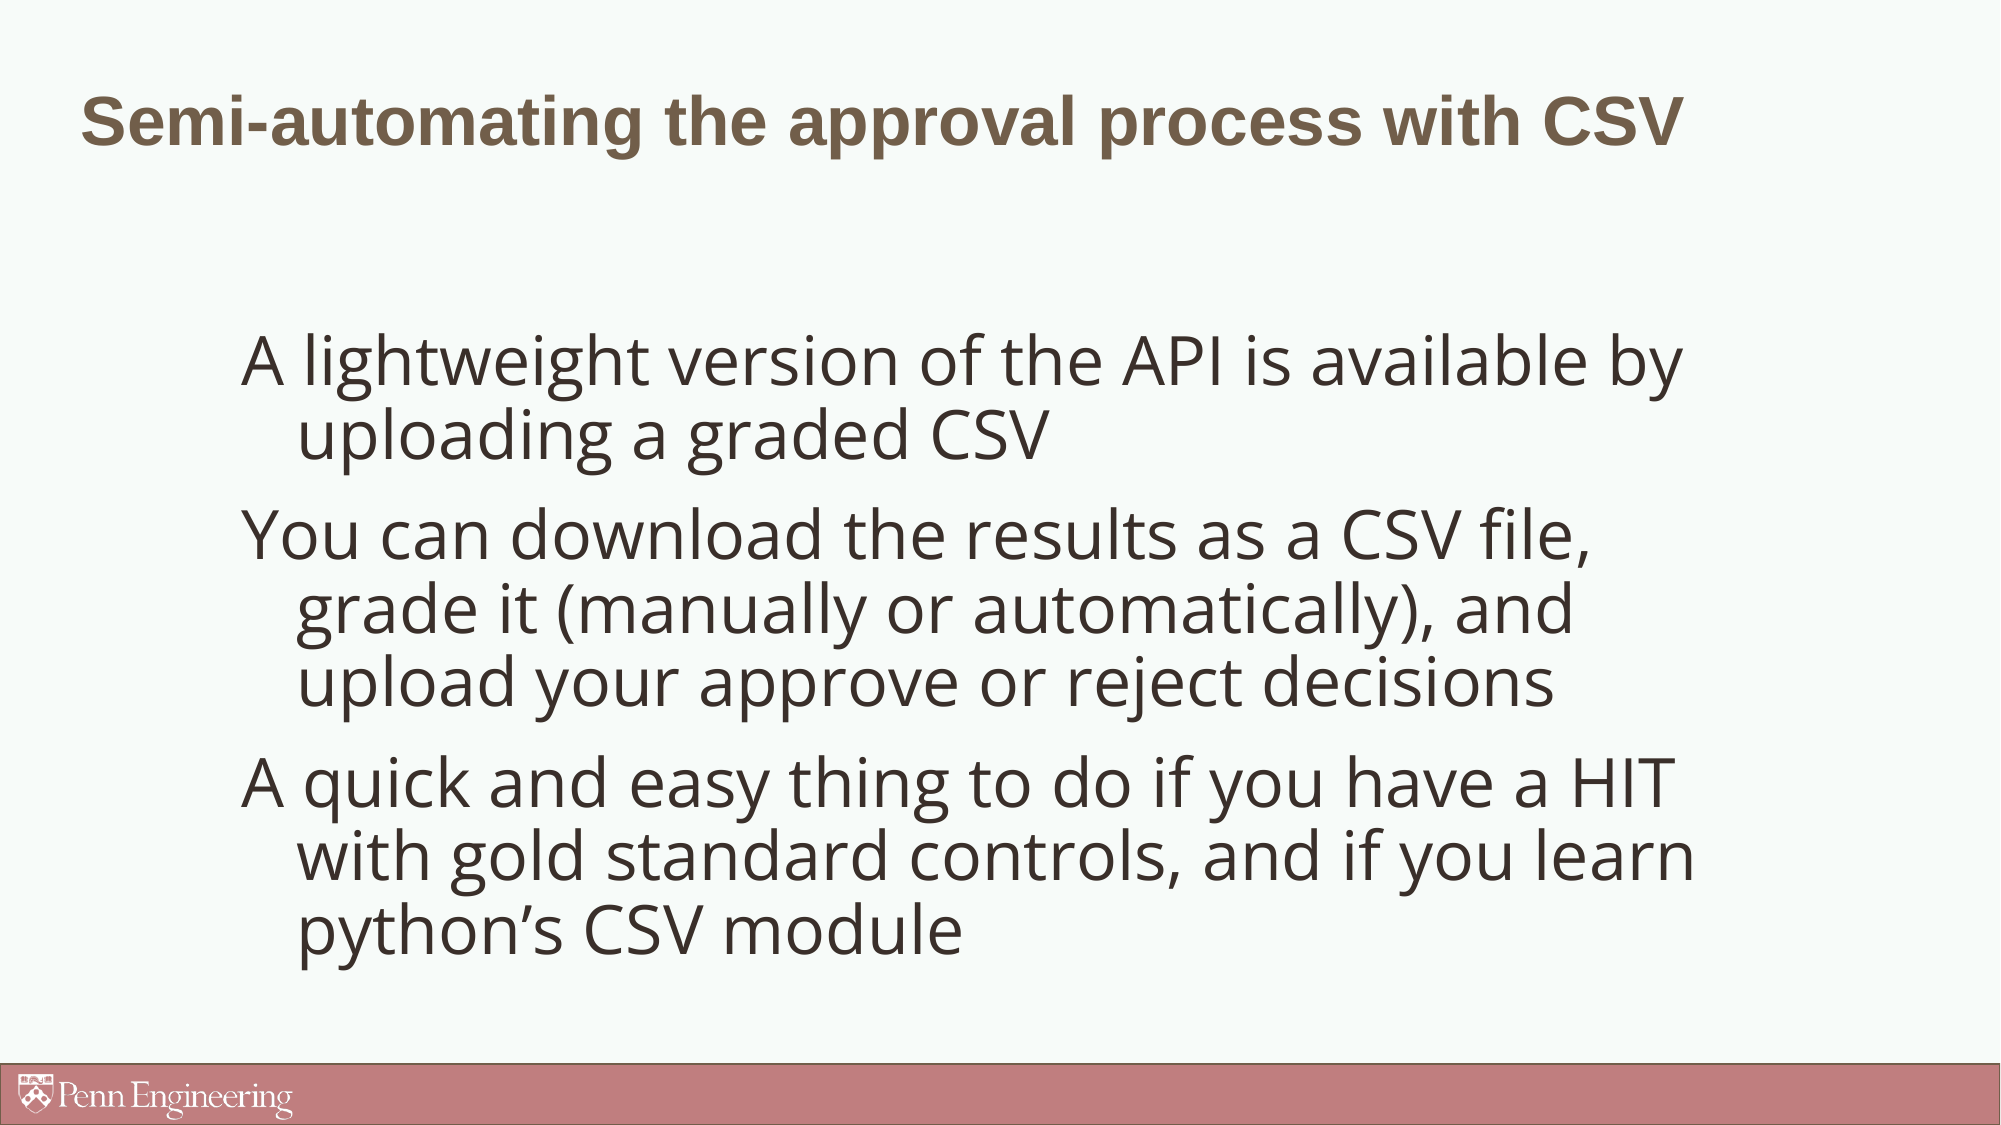

# Semi-automating the approval process with CSV
A lightweight version of the API is available by uploading a graded CSV
You can download the results as a CSV file, grade it (manually or automatically), and upload your approve or reject decisions
A quick and easy thing to do if you have a HIT with gold standard controls, and if you learn python’s CSV module